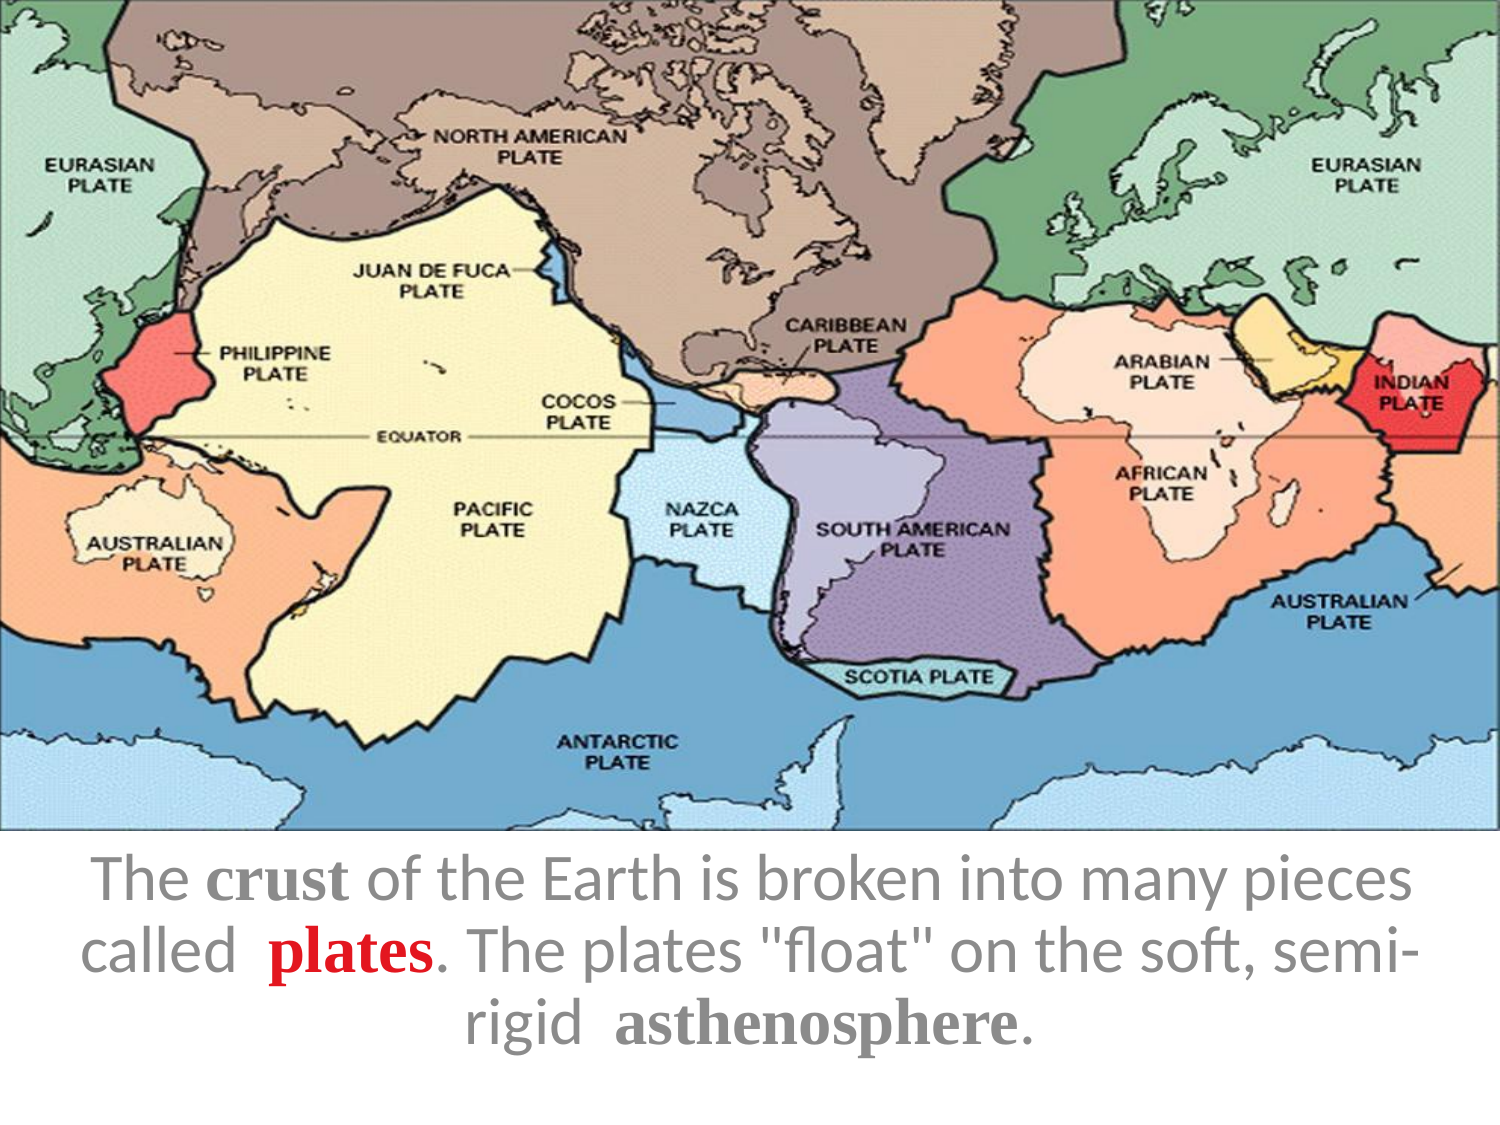

# The Lithospheric Plates
The crust of the Earth is broken into many pieces called  plates. The plates "float" on the soft, semi-rigid  asthenosphere.